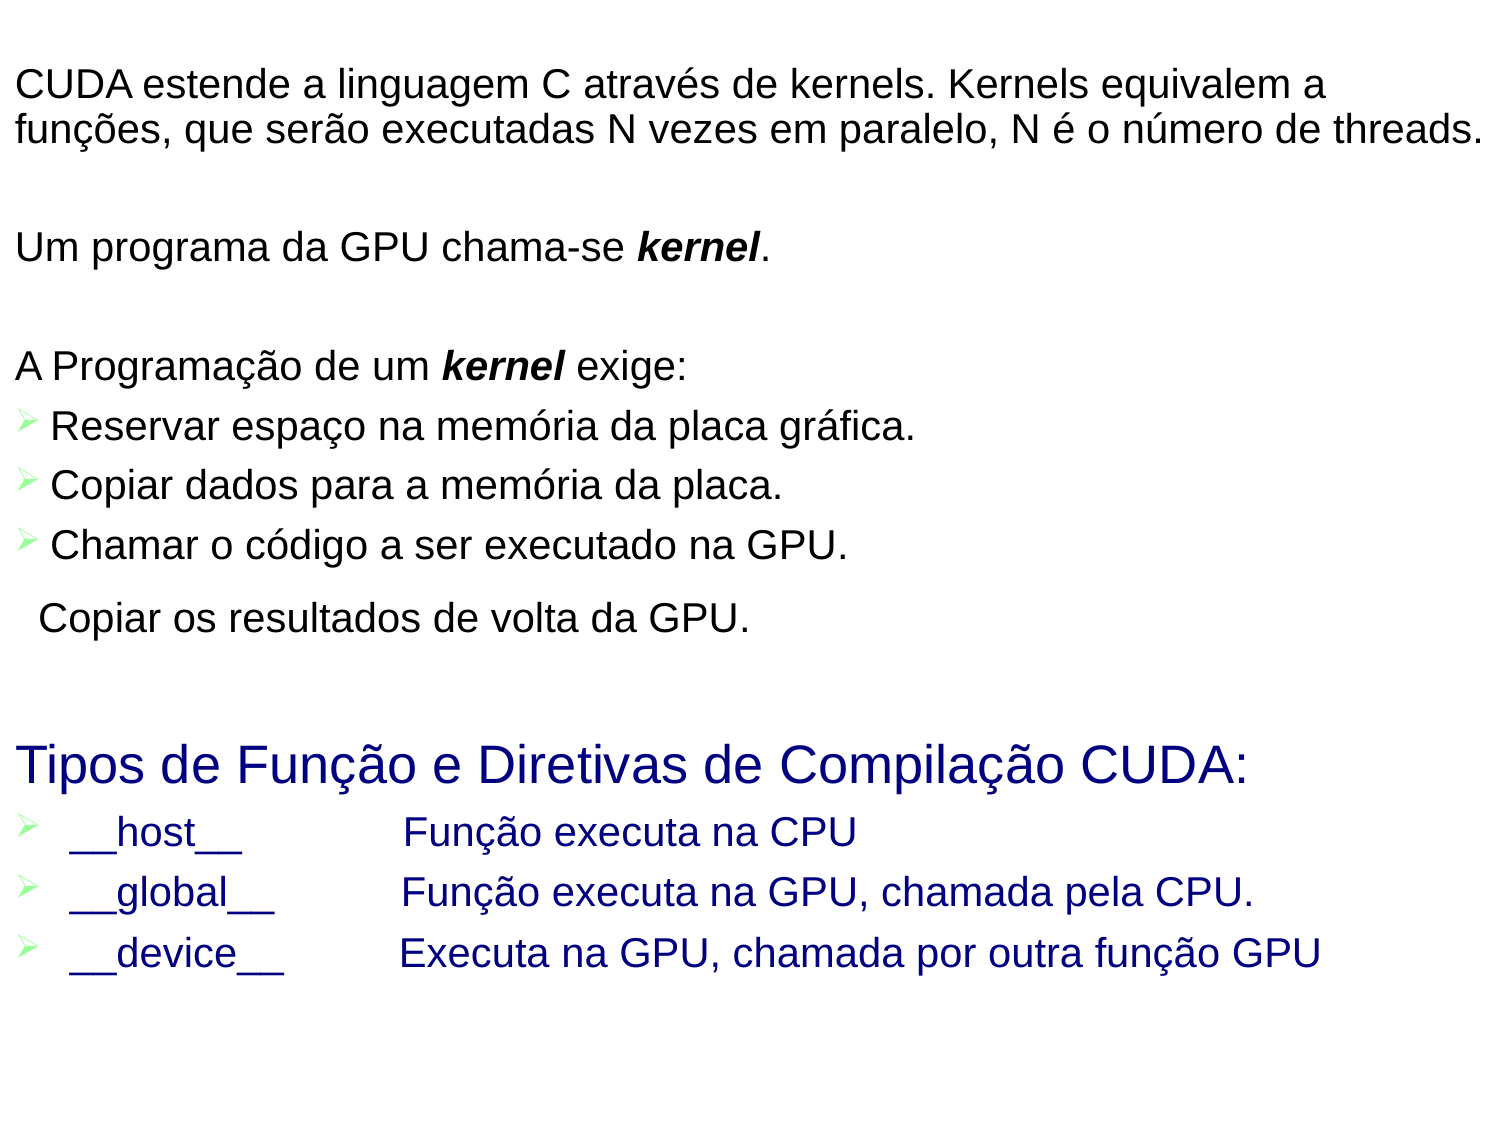

CUDA estende a linguagem C através de kernels. Kernels equivalem a funções, que serão executadas N vezes em paralelo, N é o número de threads.

Um programa da GPU chama-se kernel.

A Programação de um kernel exige:
Reservar espaço na memória da placa gráfica.
Copiar dados para a memória da placa.
Chamar o código a ser executado na GPU.
  Copiar os resultados de volta da GPU.

Tipos de Função e Diretivas de Compilação CUDA:
__host__              Função executa na CPU
__global__           Função executa na GPU, chamada pela CPU.
__device__          Executa na GPU, chamada por outra função GPU